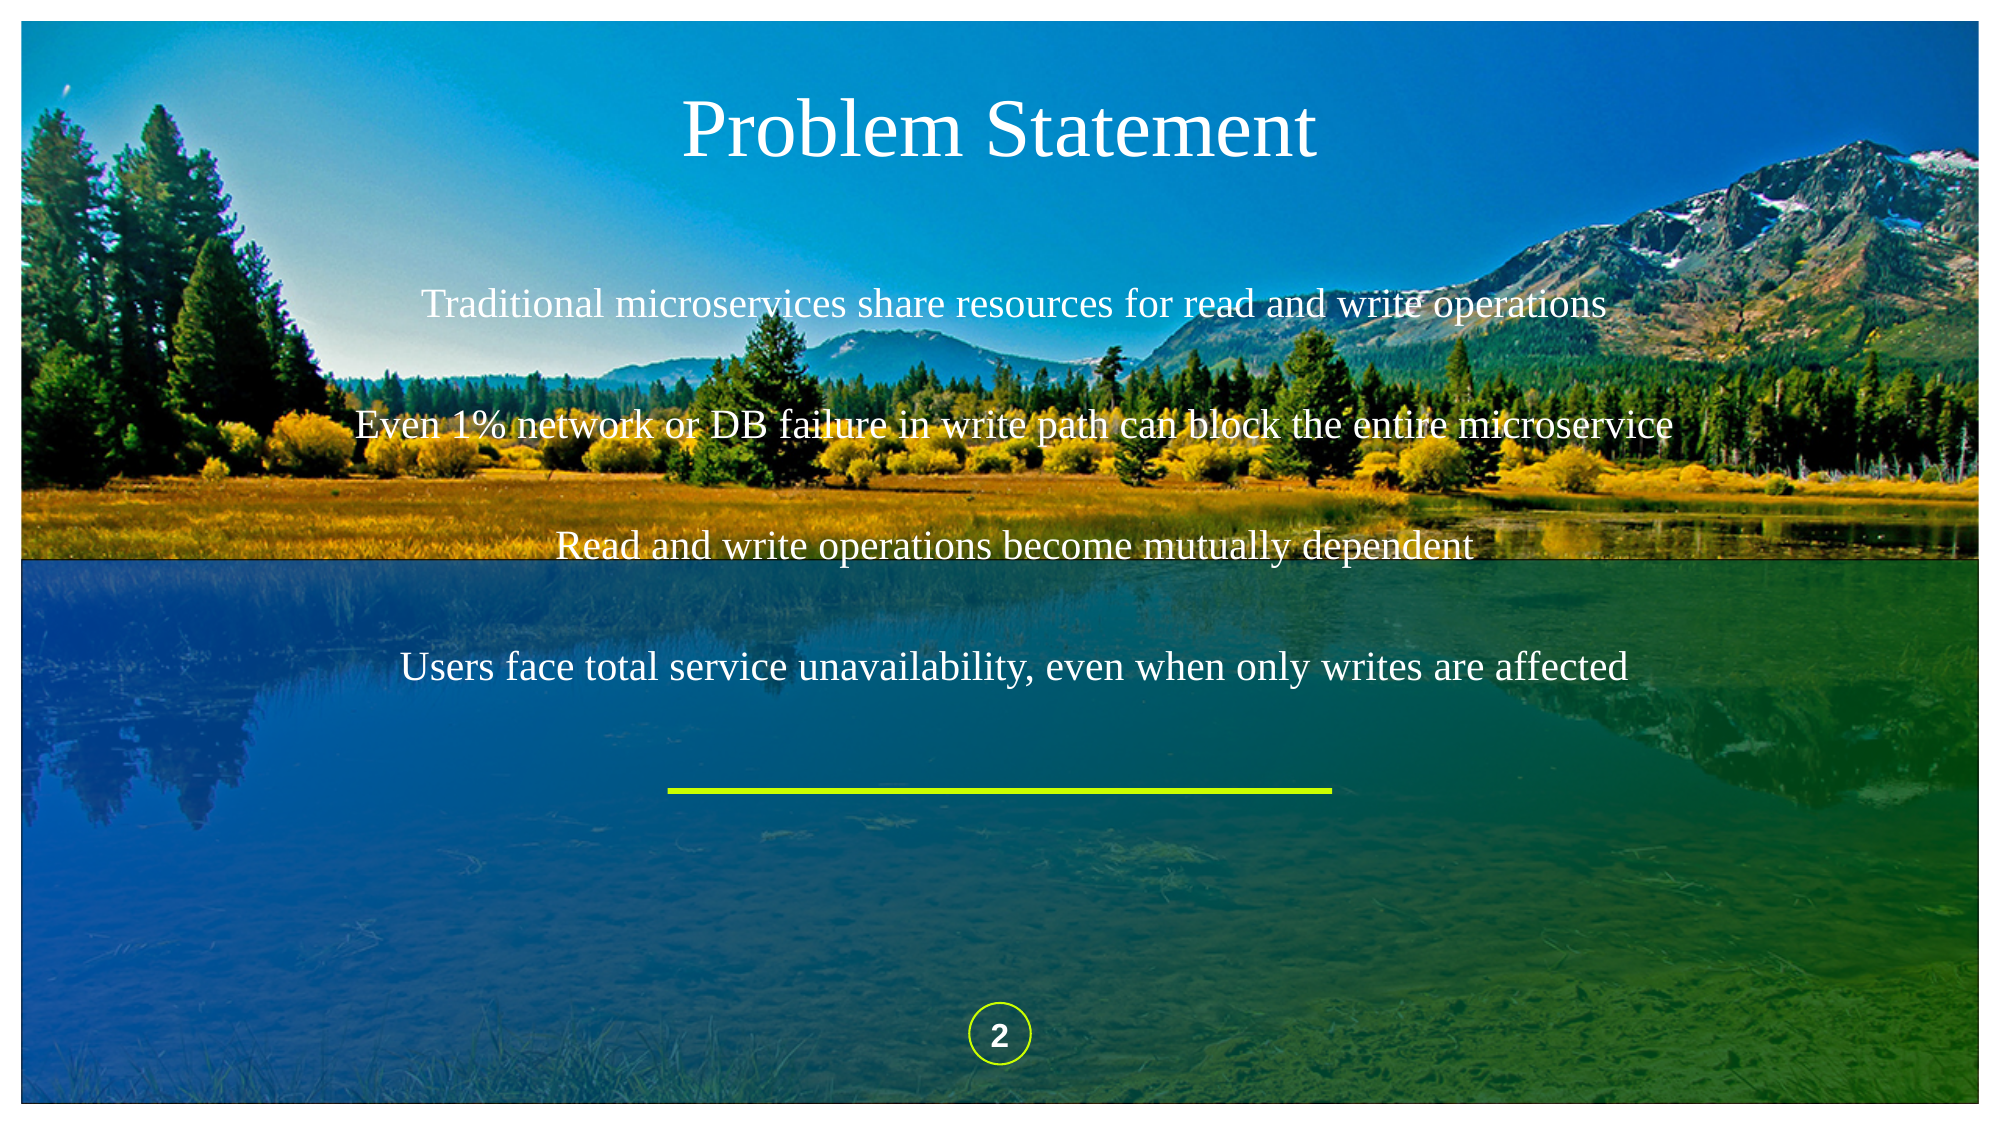

# Problem Statement
Traditional microservices share resources for read and write operations
Even 1% network or DB failure in write path can block the entire microservice
Read and write operations become mutually dependent
Users face total service unavailability, even when only writes are affected
2